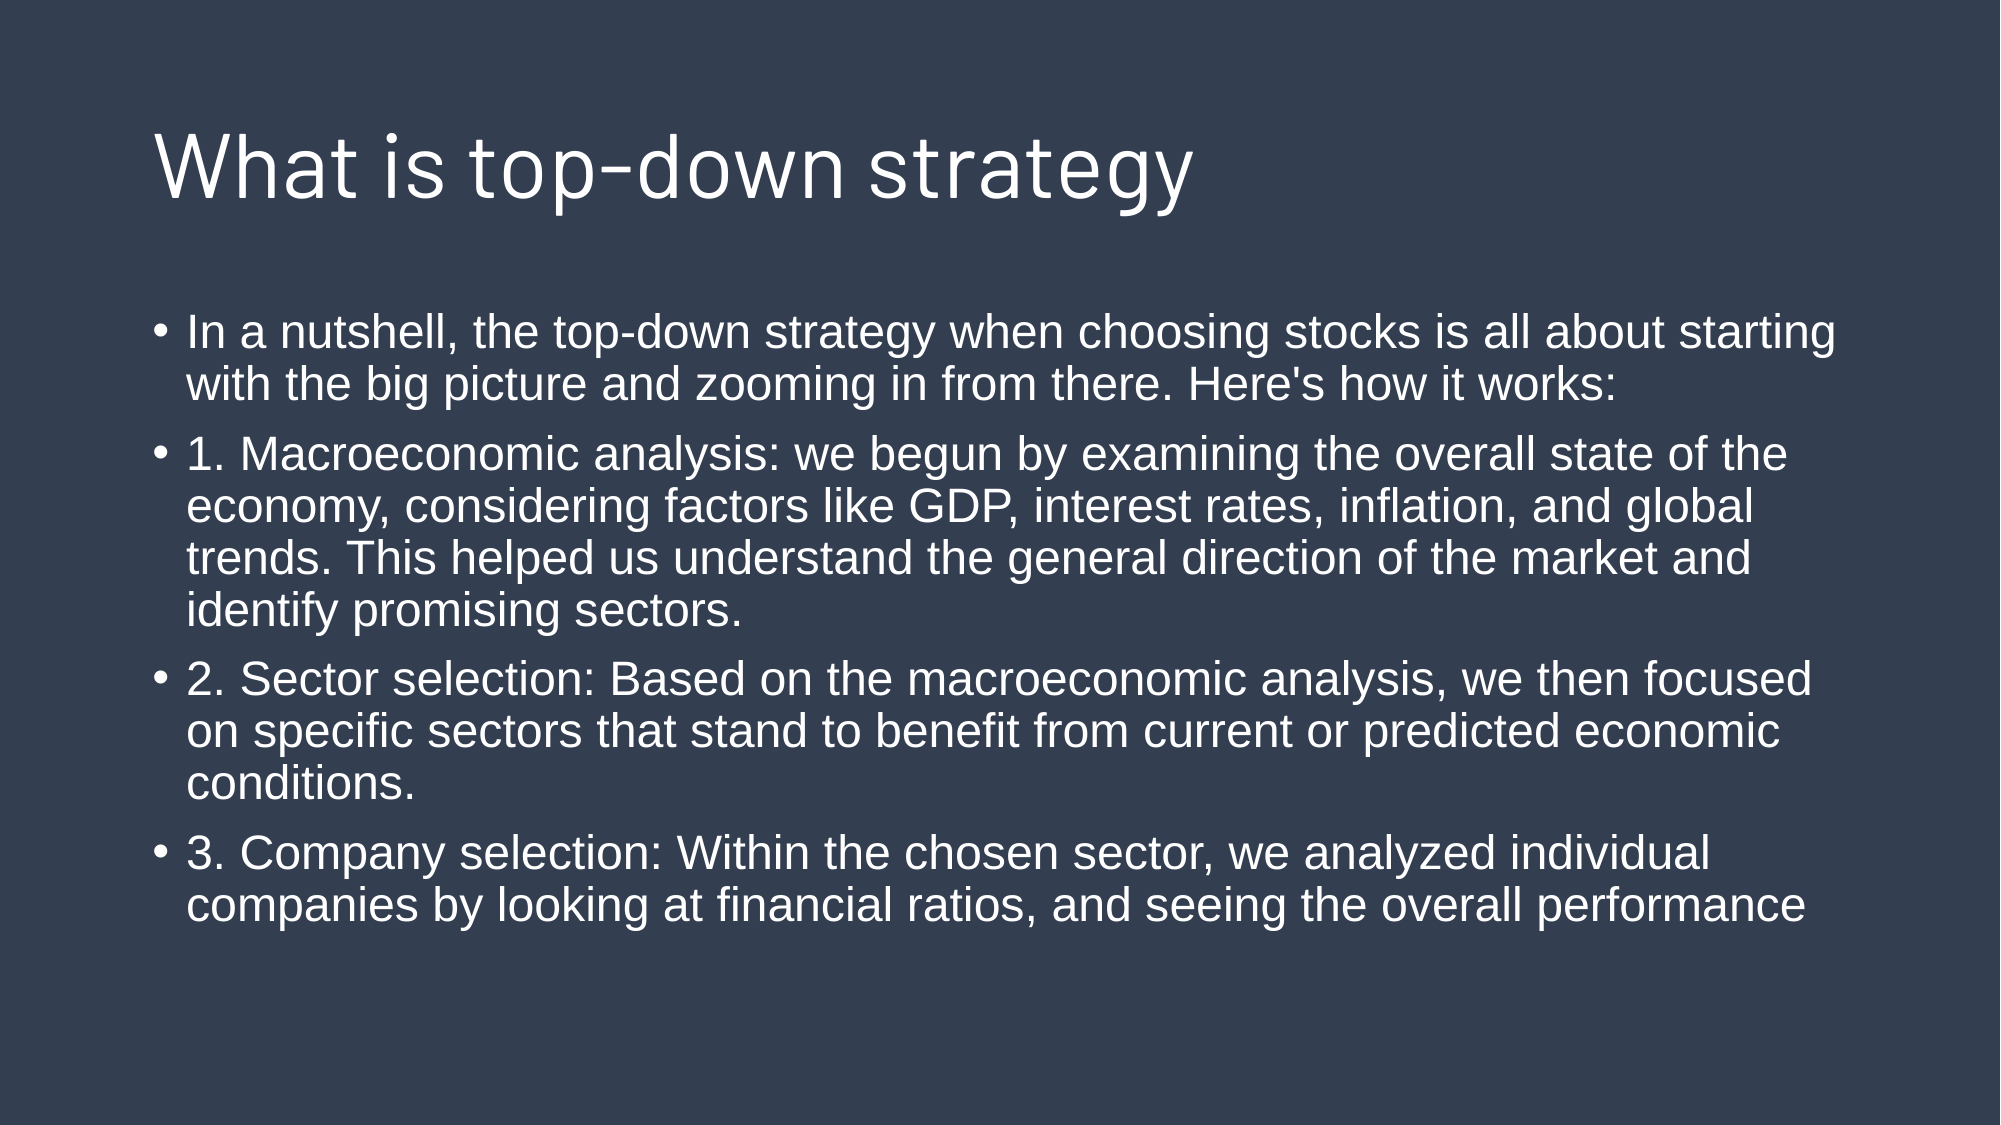

# What is top-down strategy
In a nutshell, the top-down strategy when choosing stocks is all about starting with the big picture and zooming in from there. Here's how it works:
1. Macroeconomic analysis: we begun by examining the overall state of the economy, considering factors like GDP, interest rates, inflation, and global trends. This helped us understand the general direction of the market and identify promising sectors.
2. Sector selection: Based on the macroeconomic analysis, we then focused on specific sectors that stand to benefit from current or predicted economic conditions.
3. Company selection: Within the chosen sector, we analyzed individual companies by looking at financial ratios, and seeing the overall performance